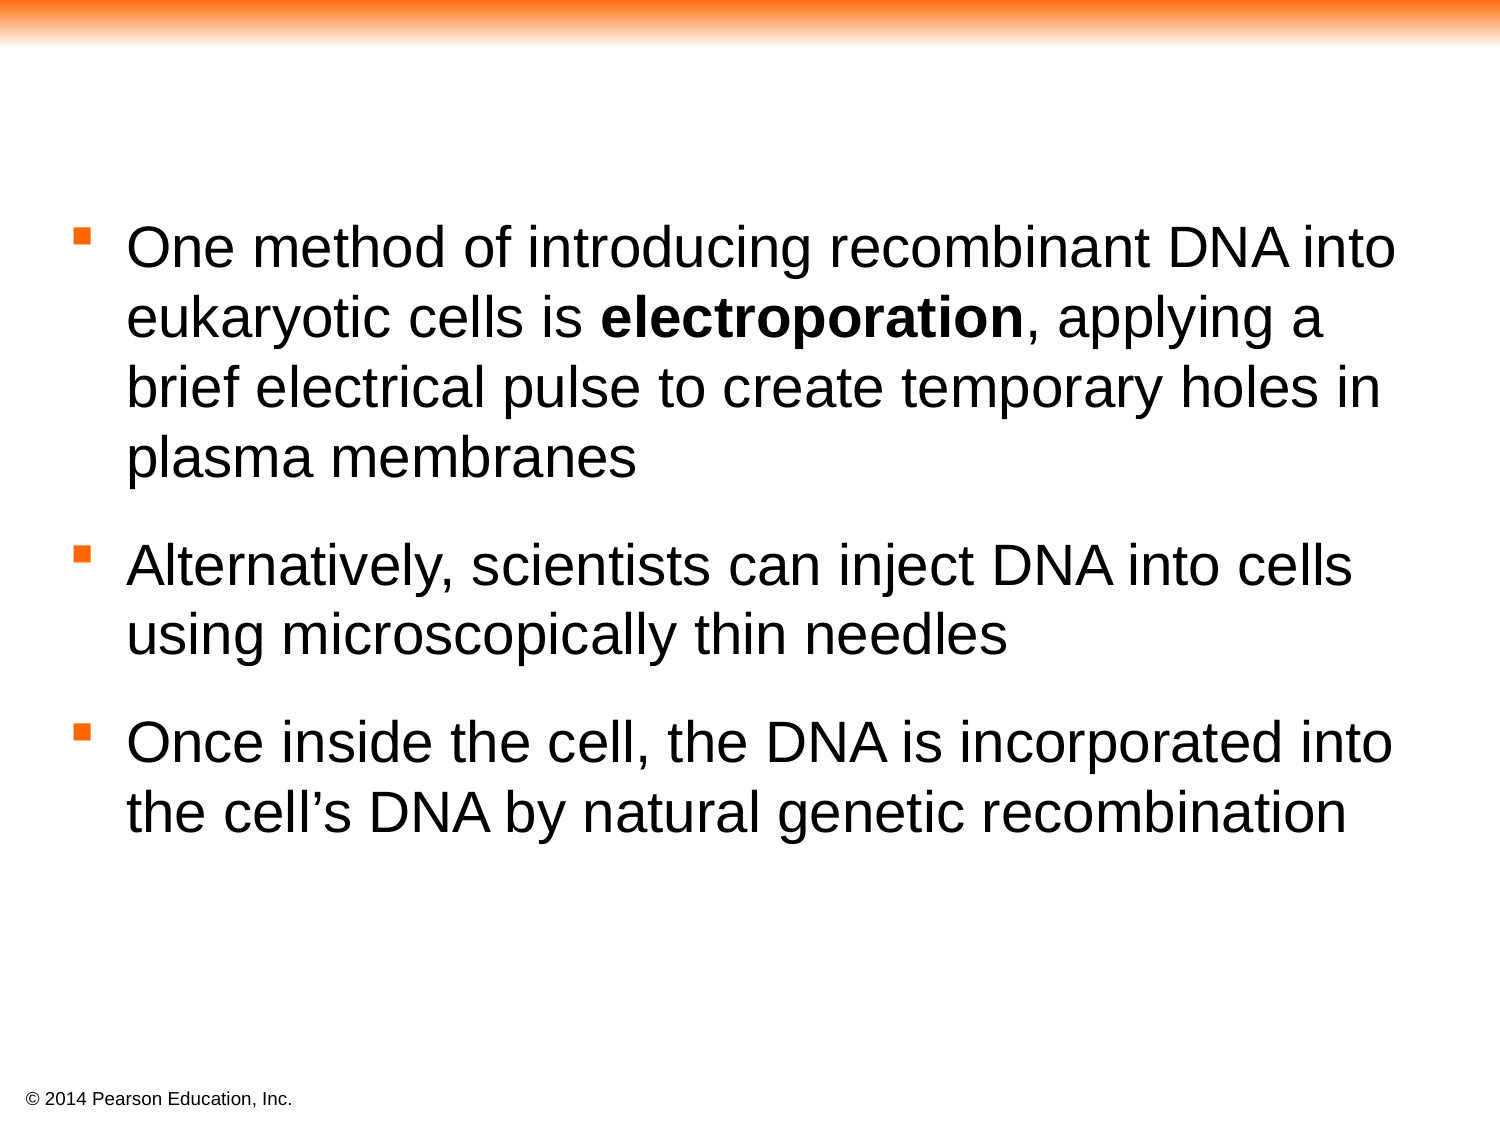

#
One method of introducing recombinant DNA into eukaryotic cells is electroporation, applying a brief electrical pulse to create temporary holes in plasma membranes
Alternatively, scientists can inject DNA into cells using microscopically thin needles
Once inside the cell, the DNA is incorporated into the cell’s DNA by natural genetic recombination